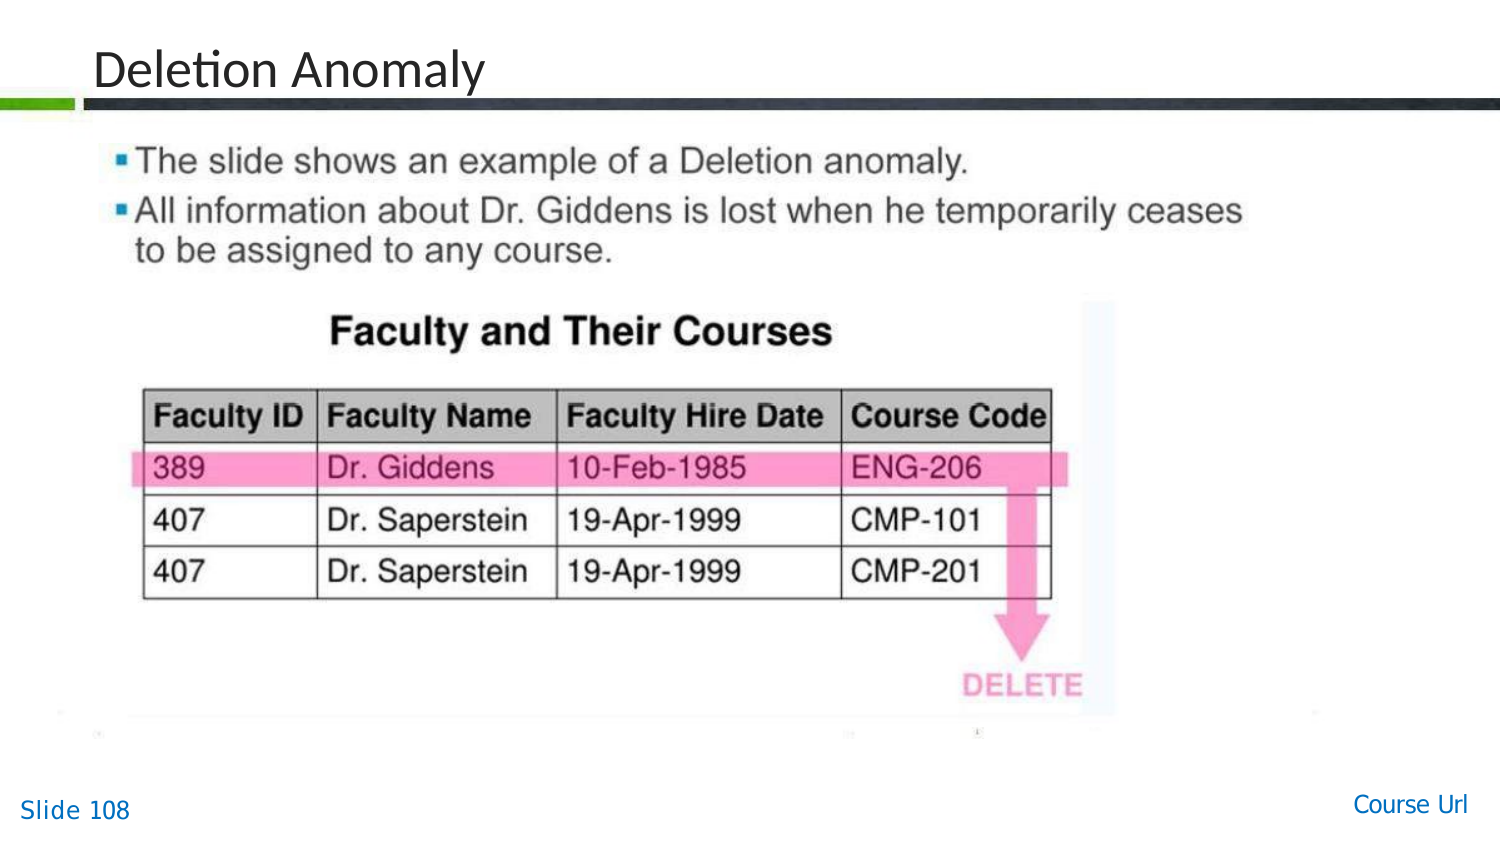

# Deletion Anomaly

Course Url
Slide 108